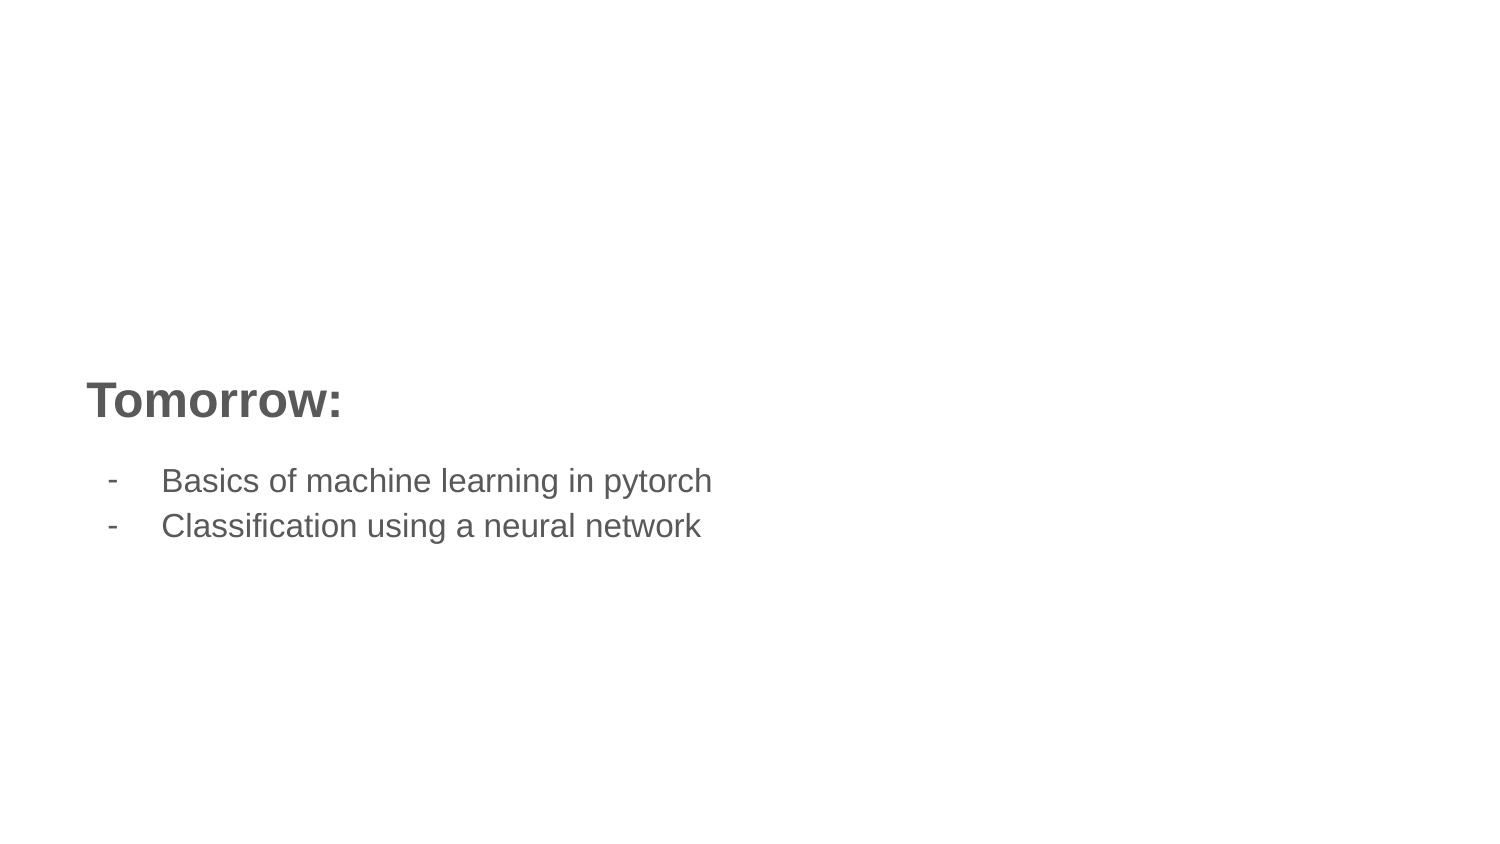

Tomorrow:
Basics of machine learning in pytorch
Classification using a neural network